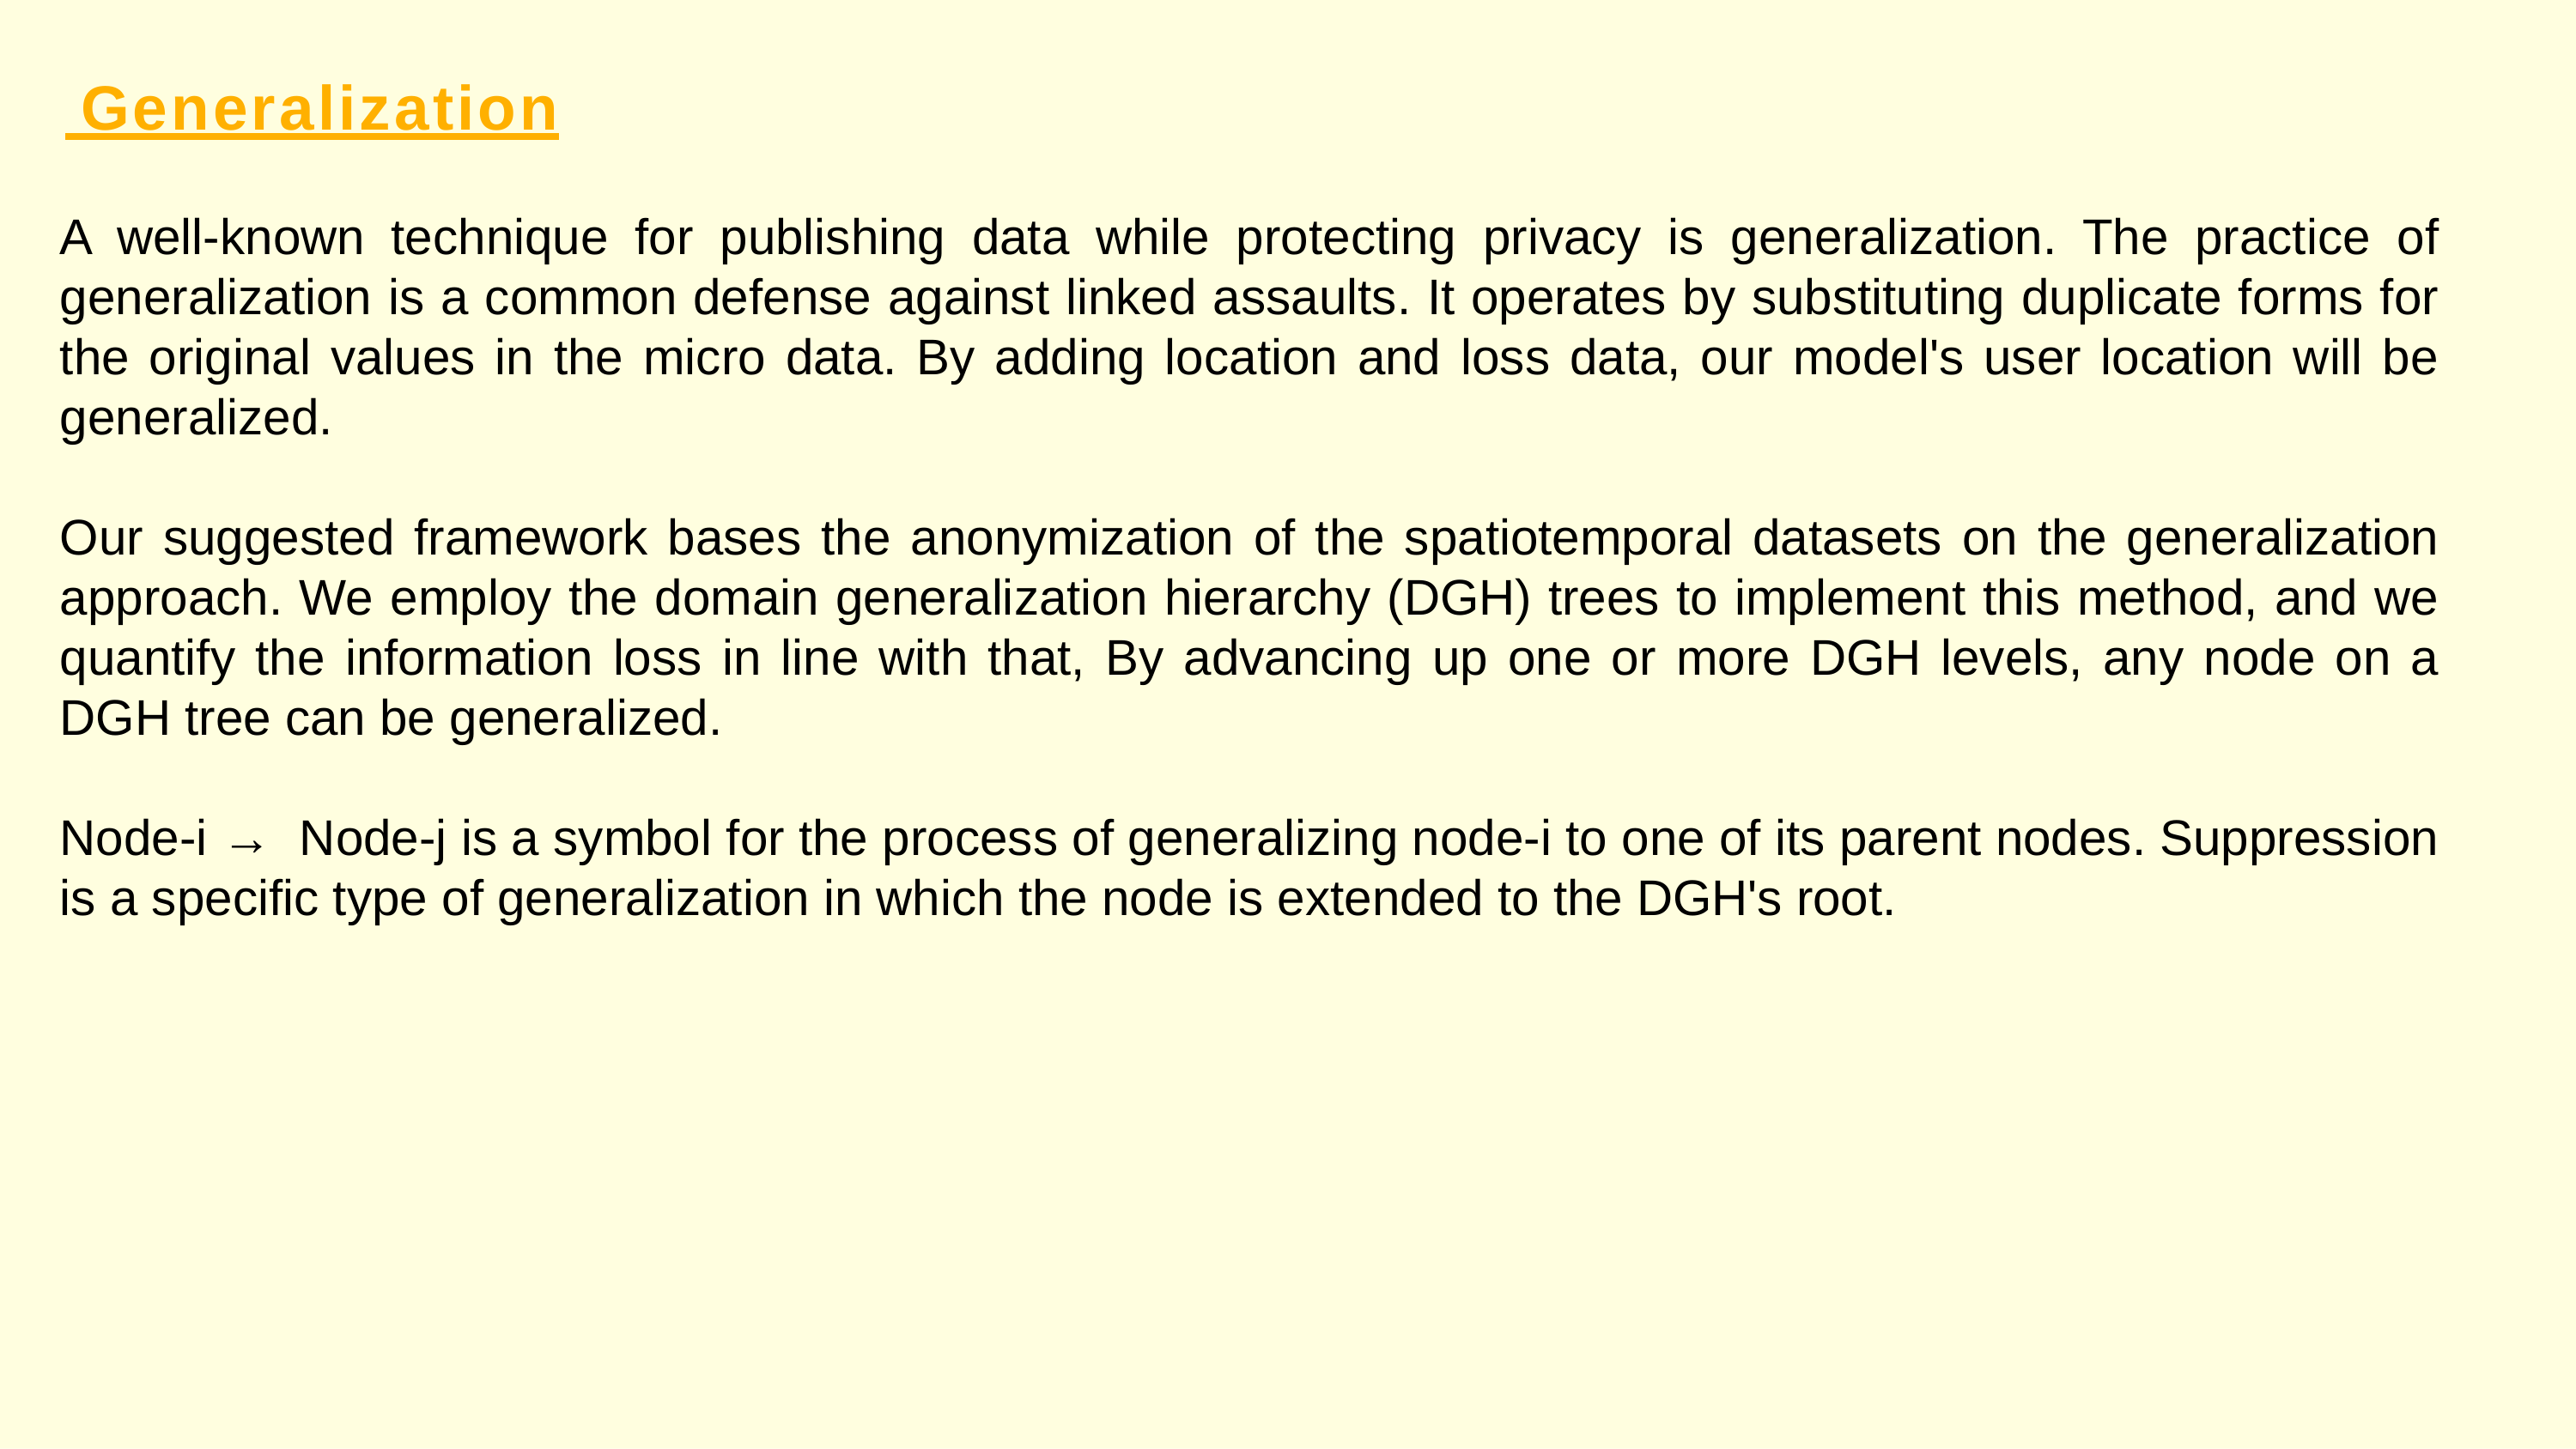

# Generalization
A well-known technique for publishing data while protecting privacy is generalization. The practice of generalization is a common defense against linked assaults. It operates by substituting duplicate forms for the original values in the micro data. By adding location and loss data, our model's user location will be generalized.

Our suggested framework bases the anonymization of the spatiotemporal datasets on the generalization approach. We employ the domain generalization hierarchy (DGH) trees to implement this method, and we quantify the information loss in line with that, By advancing up one or more DGH levels, any node on a DGH tree can be generalized.

Node-i →  Node-j is a symbol for the process of generalizing node-i to one of its parent nodes. Suppression is a specific type of generalization in which the node is extended to the DGH's root.